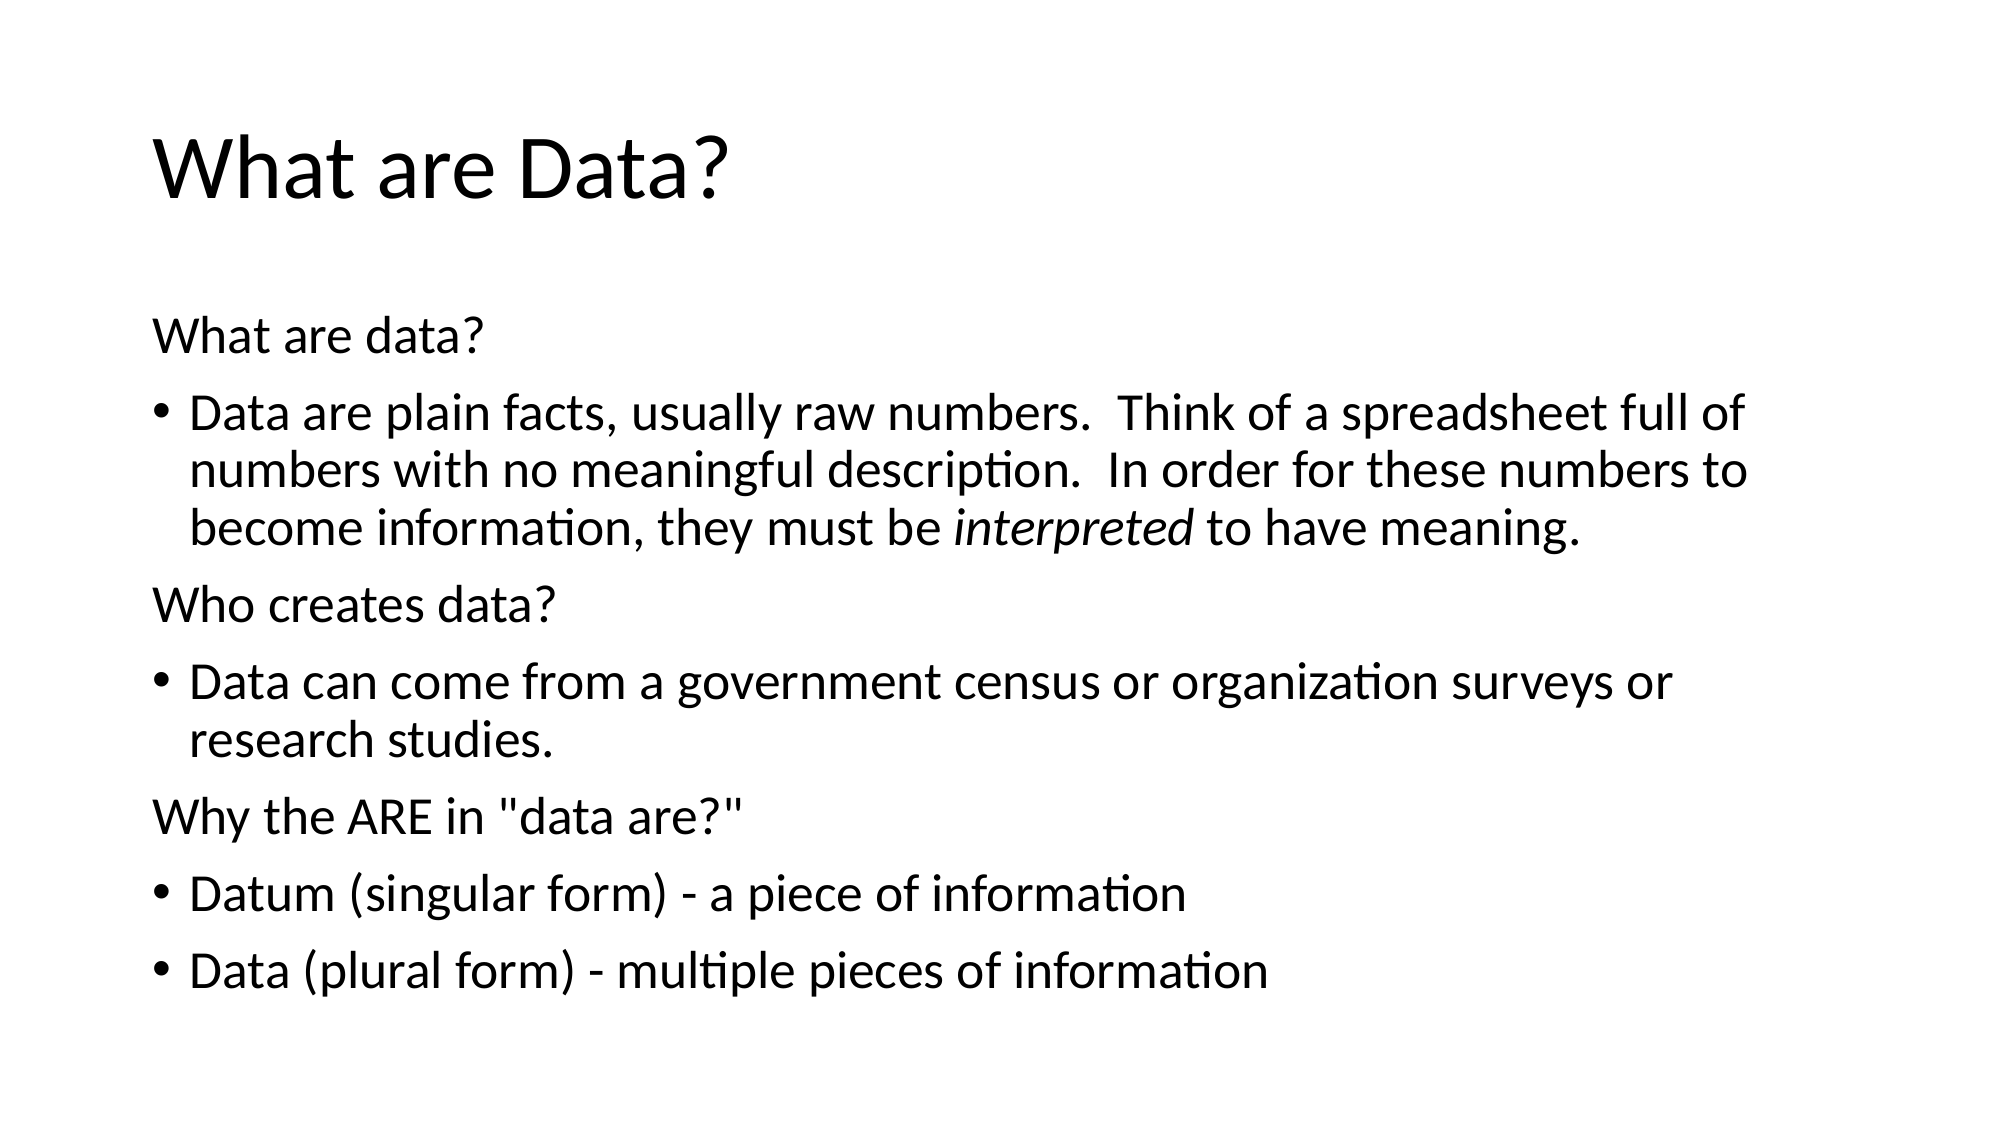

# What are Data?
What are data?
Data are plain facts, usually raw numbers.  Think of a spreadsheet full of numbers with no meaningful description.  In order for these numbers to become information, they must be interpreted to have meaning.
Who creates data?
Data can come from a government census or organization surveys or research studies.
Why the ARE in "data are?"
Datum (singular form) - a piece of information
Data (plural form) - multiple pieces of information